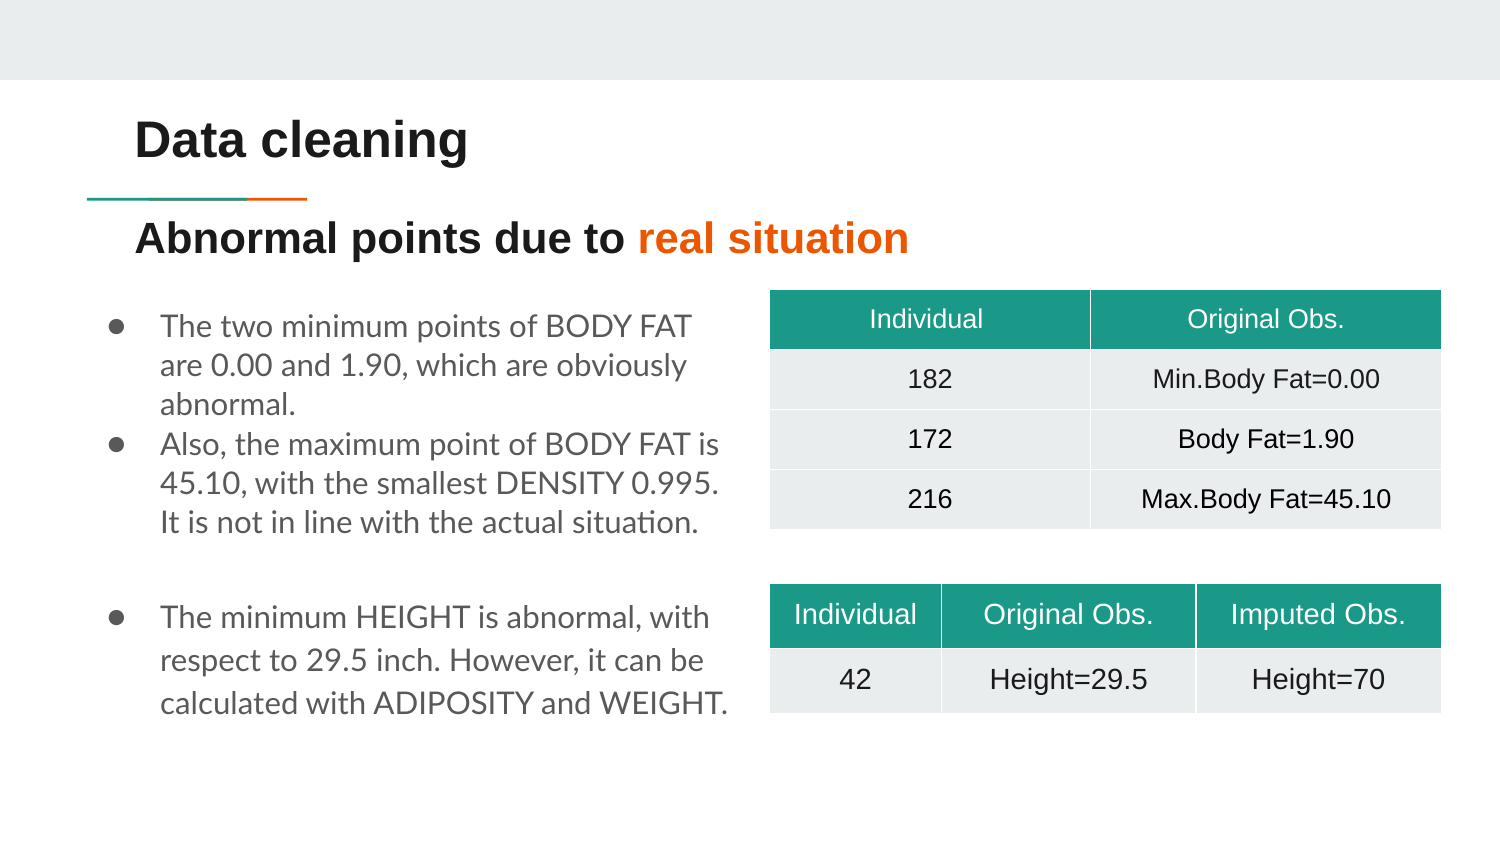

# Data cleaning
Abnormal points due to real situation
| Individual | Original Obs. |
| --- | --- |
| 182 | Min.Body Fat=0.00 |
| 172 | Body Fat=1.90 |
| 216 | Max.Body Fat=45.10 |
The two minimum points of BODY FAT are 0.00 and 1.90, which are obviously abnormal.
Also, the maximum point of BODY FAT is 45.10, with the smallest DENSITY 0.995. It is not in line with the actual situation.
The minimum HEIGHT is abnormal, with respect to 29.5 inch. However, it can be calculated with ADIPOSITY and WEIGHT.
| Individual | Original Obs. | Imputed Obs. |
| --- | --- | --- |
| 42 | Height=29.5 | Height=70 |